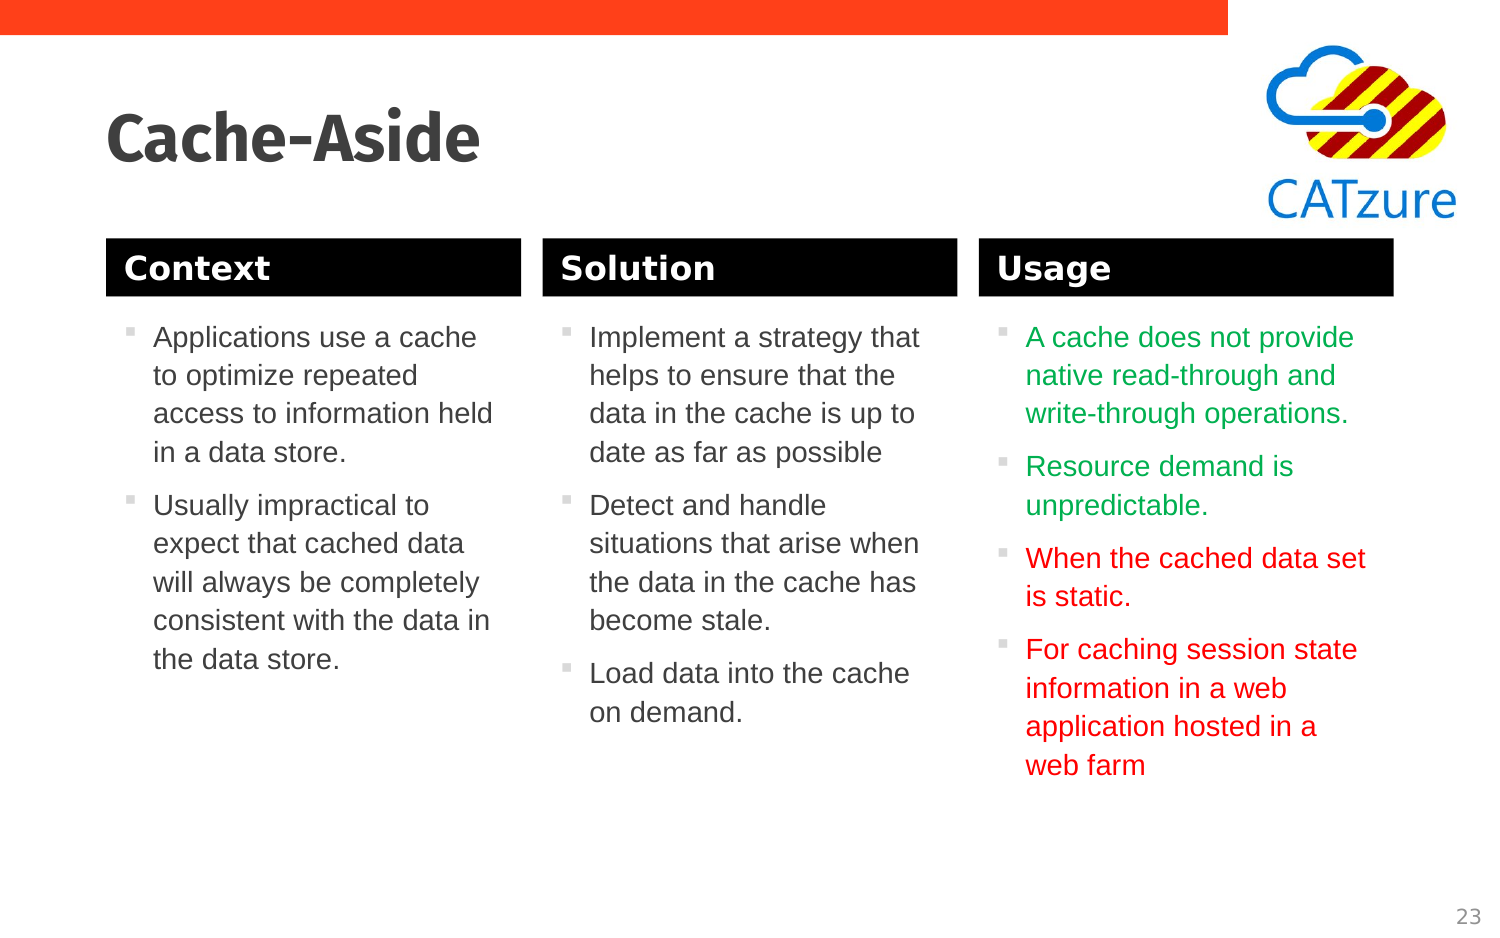

# Cache-Aside
Context
Solution
Usage
Applications use a cache to optimize repeated access to information held in a data store.
Usually impractical to expect that cached data will always be completely consistent with the data in the data store.
Implement a strategy that helps to ensure that the data in the cache is up to date as far as possible
Detect and handle situations that arise when the data in the cache has become stale.
Load data into the cache on demand.
A cache does not provide native read-through and write-through operations.
Resource demand is unpredictable.
When the cached data set is static.
For caching session state information in a web application hosted in a web farm

23